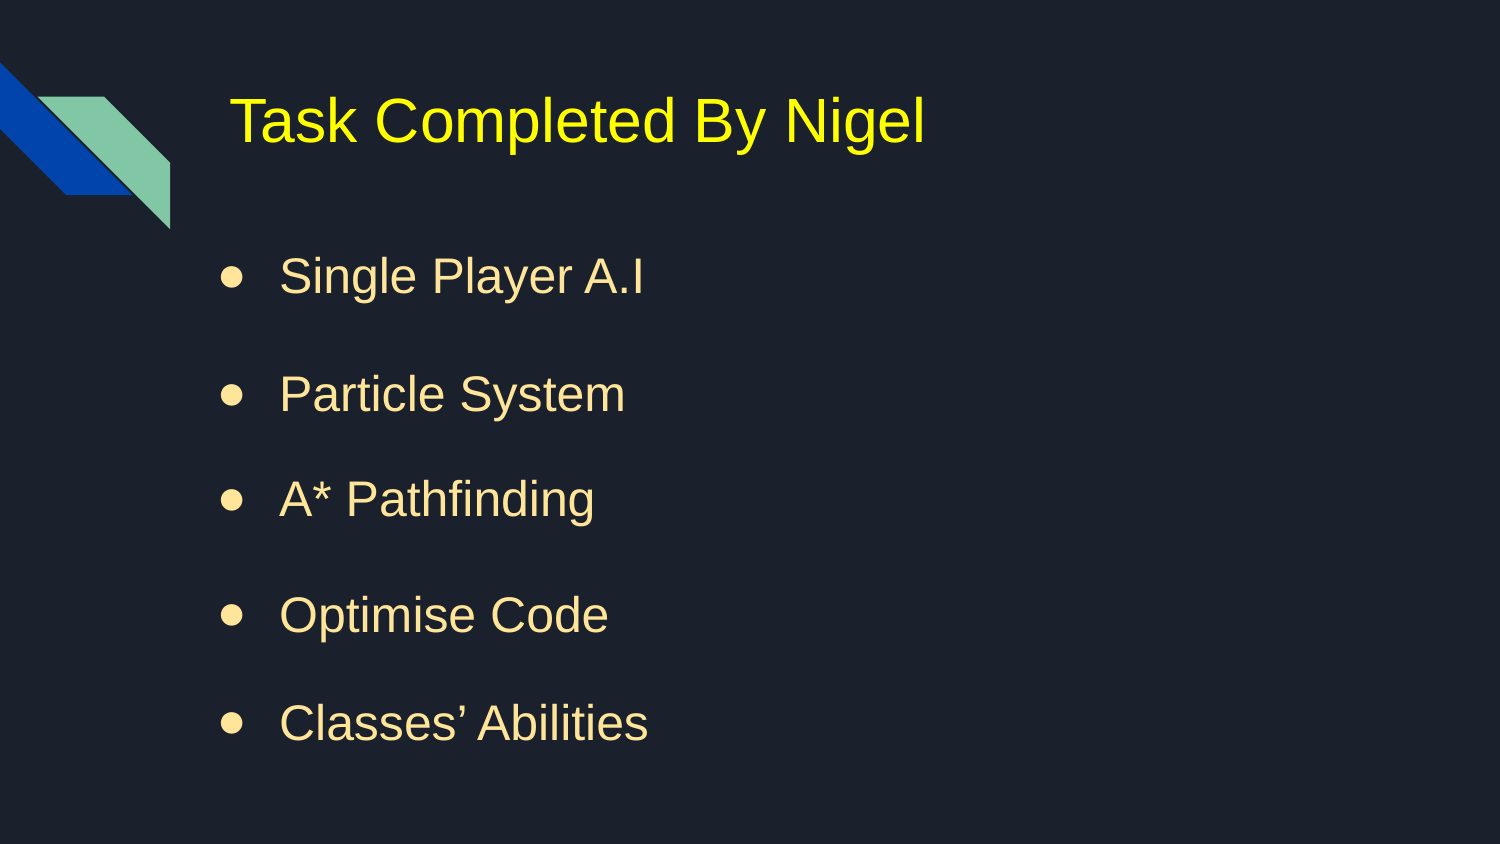

# Task Completed By Nigel

Single Player A.I
Particle System
A* Pathfinding
Optimise Code
Classes’ Abilities